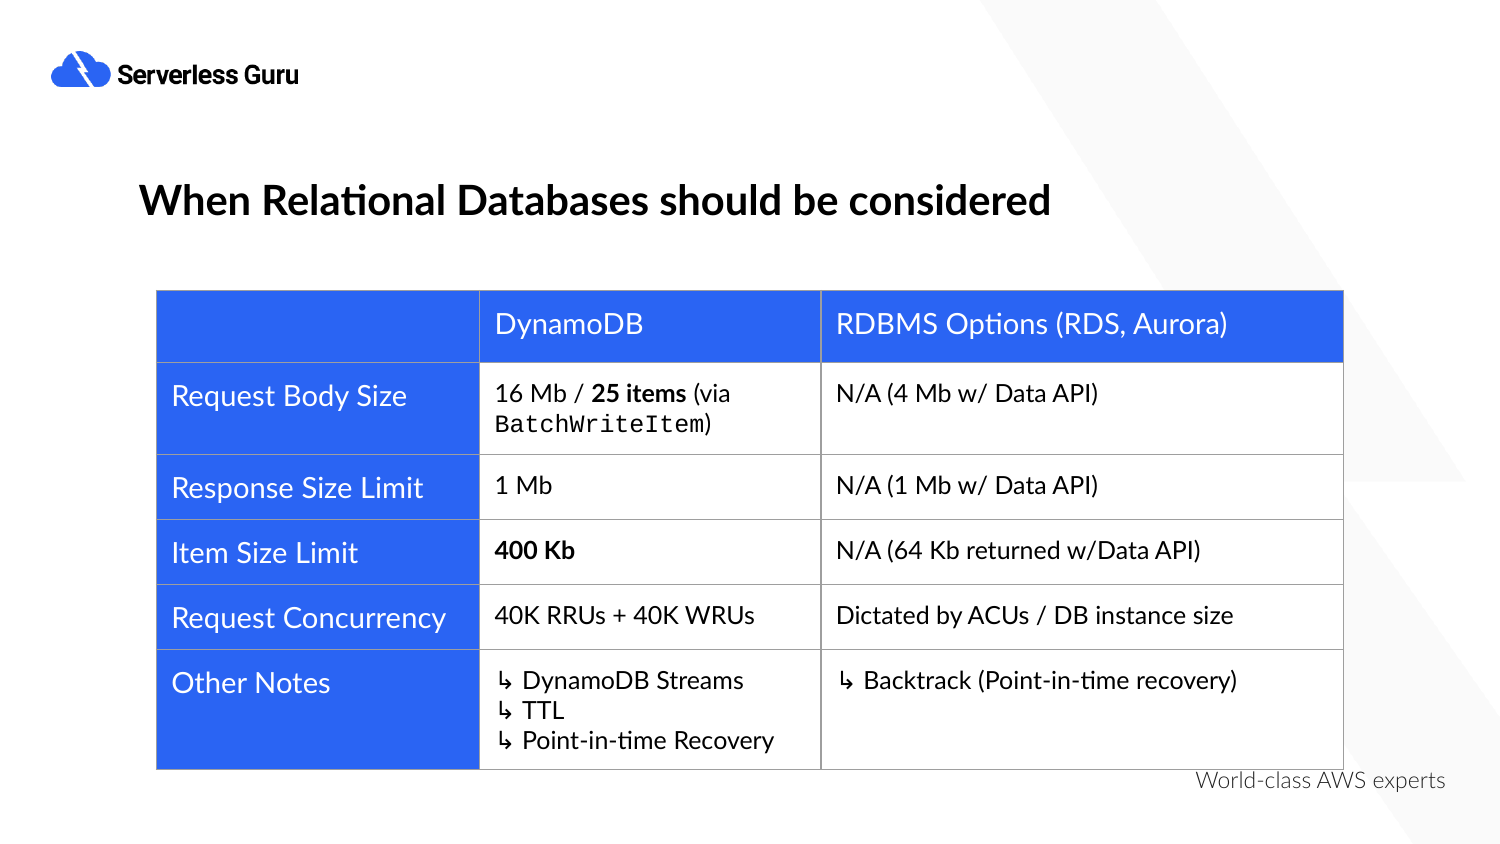

# When Relational Databases should be considered
|  | DynamoDB | RDBMS Options (RDS, Aurora) |
| --- | --- | --- |
| Request Body Size | 16 Mb / 25 items (via BatchWriteItem) | N/A (4 Mb w/ Data API) |
| Response Size Limit | 1 Mb | N/A (1 Mb w/ Data API) |
| Item Size Limit | 400 Kb | N/A (64 Kb returned w/Data API) |
| Request Concurrency | 40K RRUs + 40K WRUs | Dictated by ACUs / DB instance size |
| Other Notes | ↳ DynamoDB Streams ↳ TTL ↳ Point-in-time Recovery | ↳ Backtrack (Point-in-time recovery) |